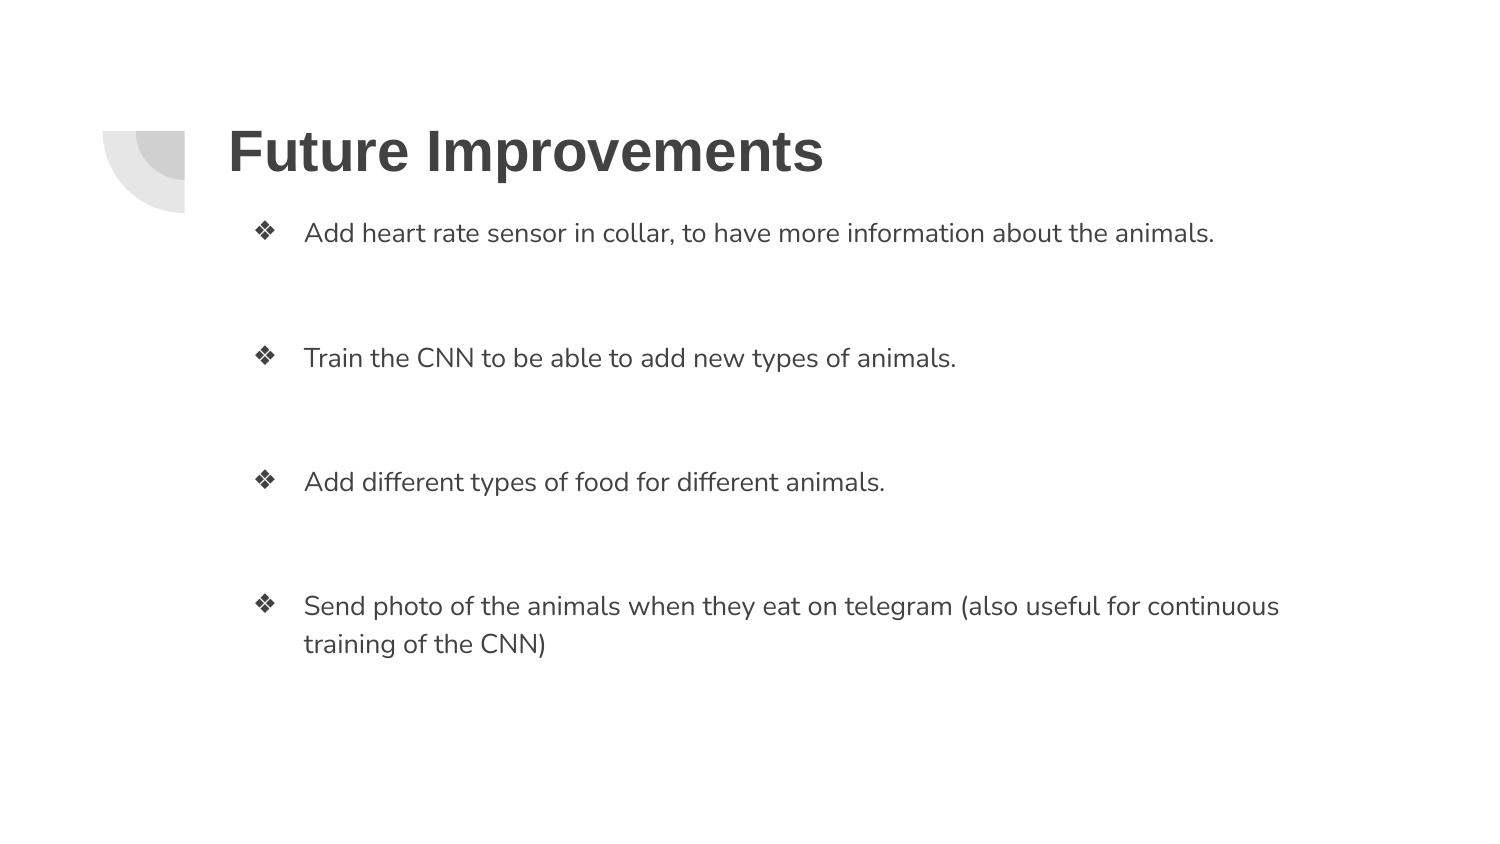

# Future Improvements
Add heart rate sensor in collar, to have more information about the animals.

Train the CNN to be able to add new types of animals.

Add different types of food for different animals.

Send photo of the animals when they eat on telegram (also useful for continuous training of the CNN)